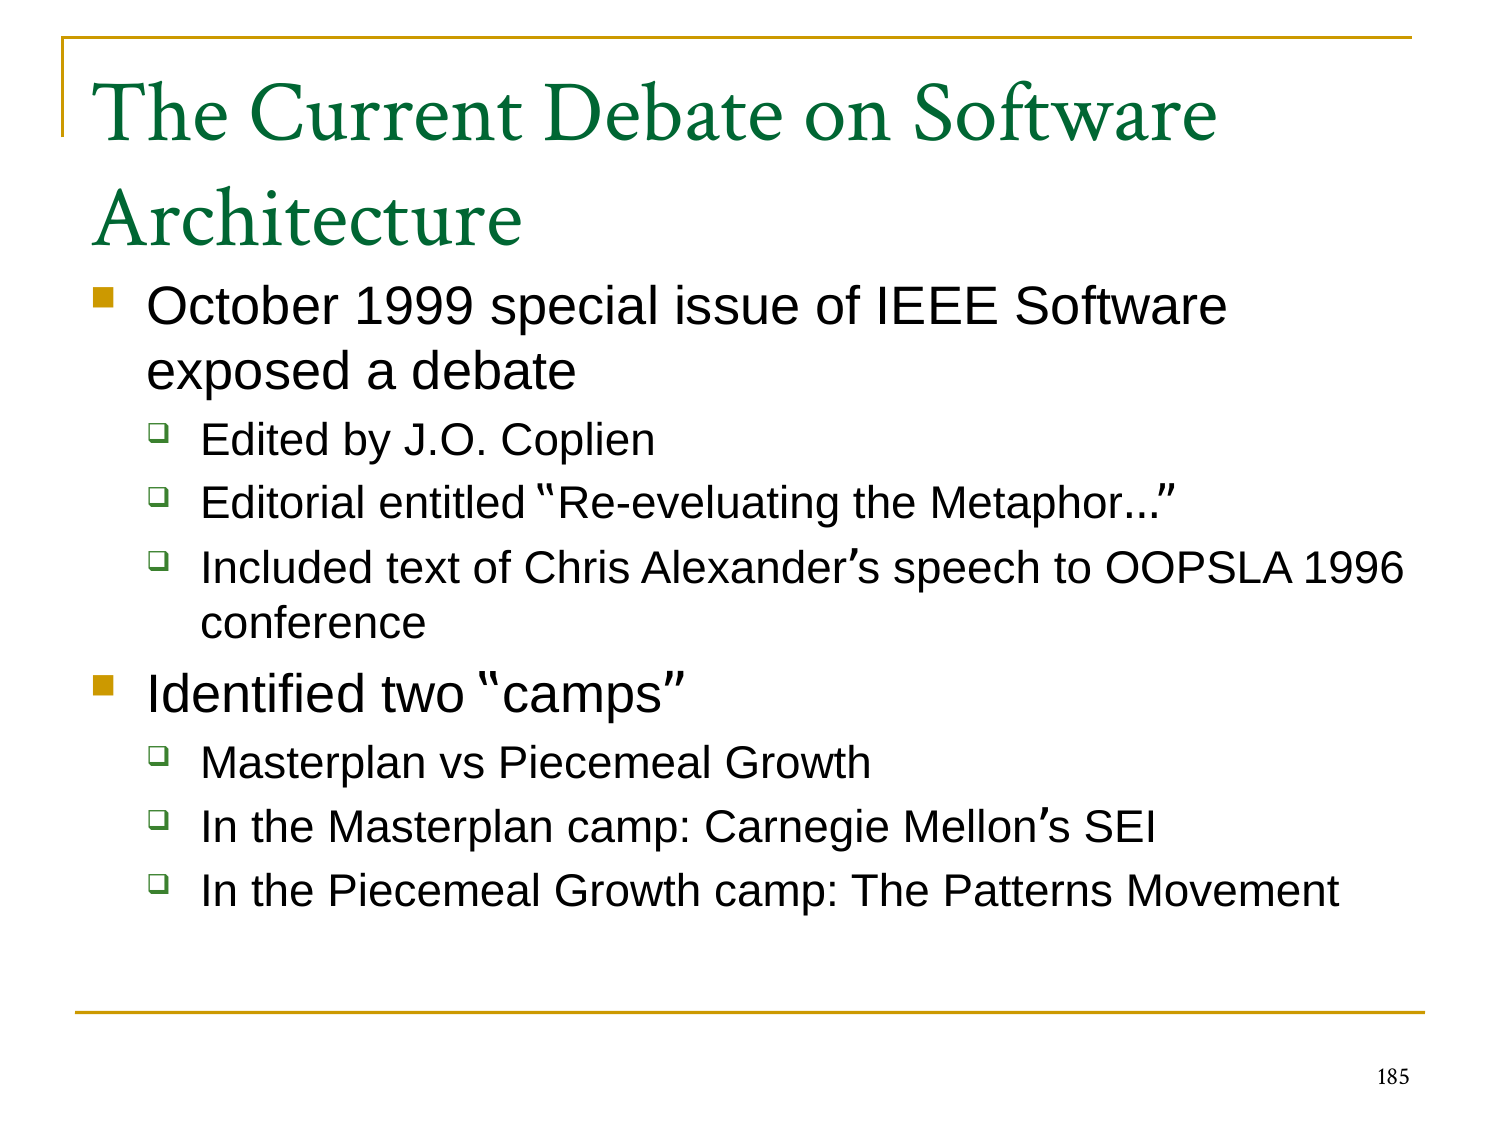

# The Current Debate on Software Architecture
October 1999 special issue of IEEE Software exposed a debate
Edited by J.O. Coplien
Editorial entitled “Re-eveluating the Metaphor…”
Included text of Chris Alexander’s speech to OOPSLA 1996 conference
Identified two “camps”
Masterplan vs Piecemeal Growth
In the Masterplan camp: Carnegie Mellon’s SEI
In the Piecemeal Growth camp: The Patterns Movement

185